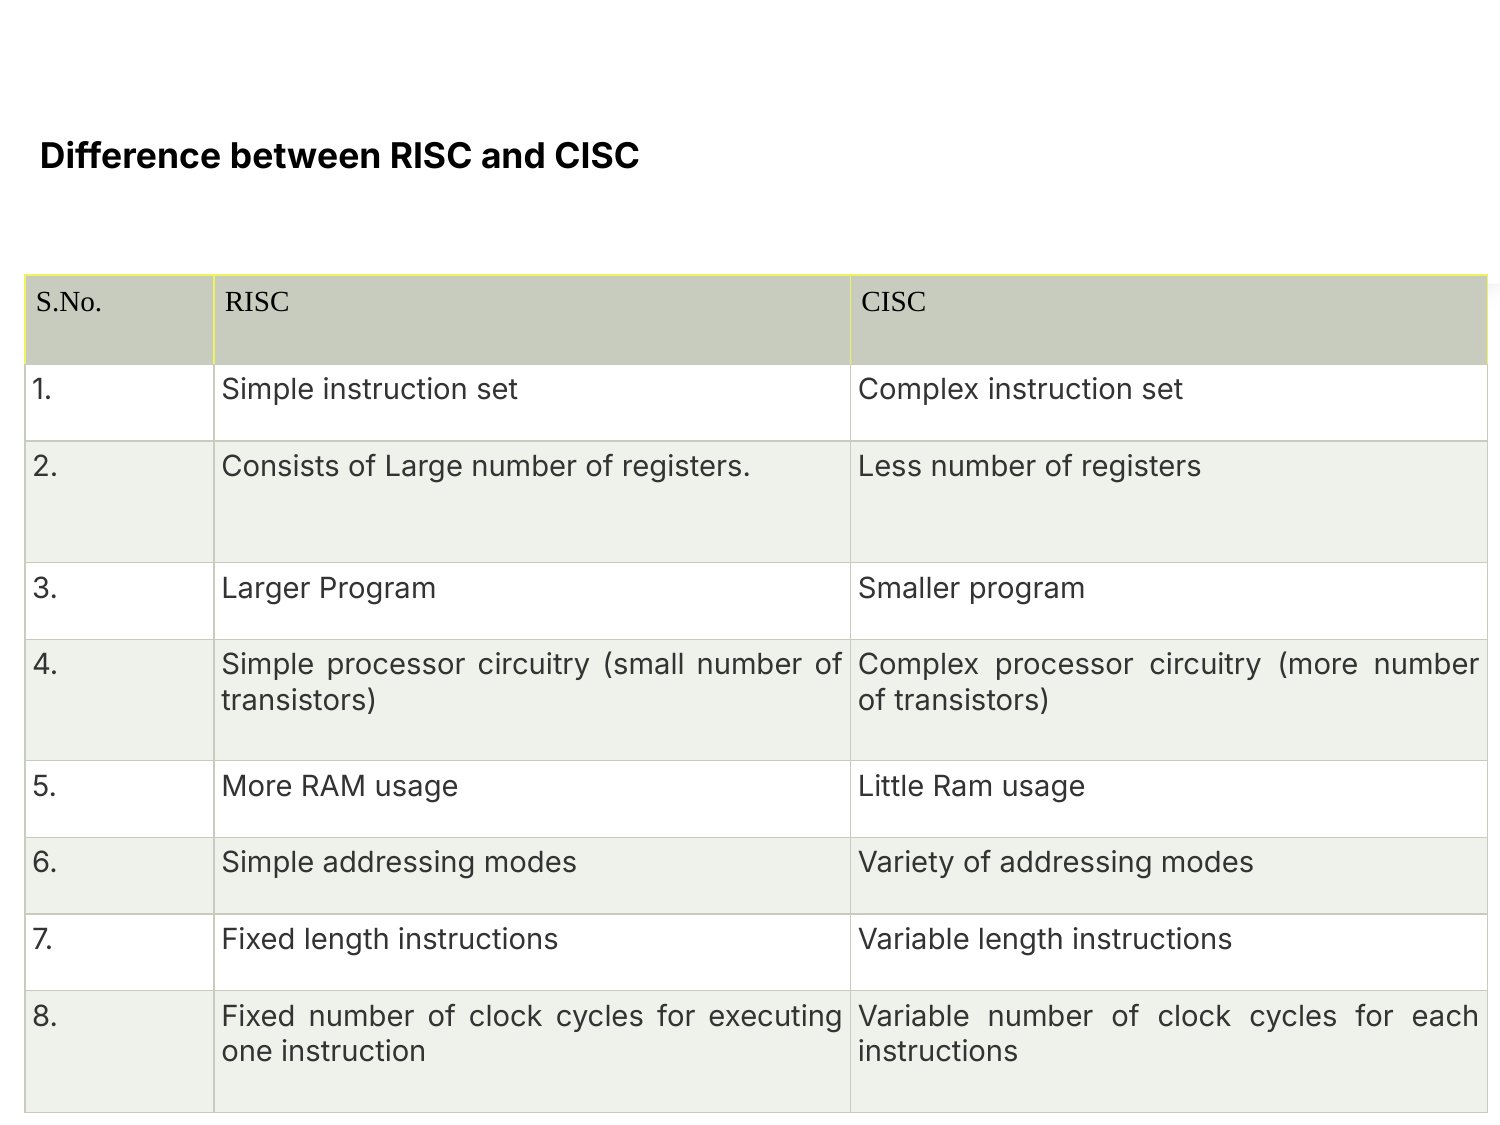

Difference between RISC and CISC
| S.No. | RISC | CISC |
| --- | --- | --- |
| 1. | Simple instruction set | Complex instruction set |
| 2. | Consists of Large number of registers. | Less number of registers |
| 3. | Larger Program | Smaller program |
| 4. | Simple processor circuitry (small number of transistors) | Complex processor circuitry (more number of transistors) |
| 5. | More RAM usage | Little Ram usage |
| 6. | Simple addressing modes | Variety of addressing modes |
| 7. | Fixed length instructions | Variable length instructions |
| 8. | Fixed number of clock cycles for executing one instruction | Variable number of clock cycles for each instructions |